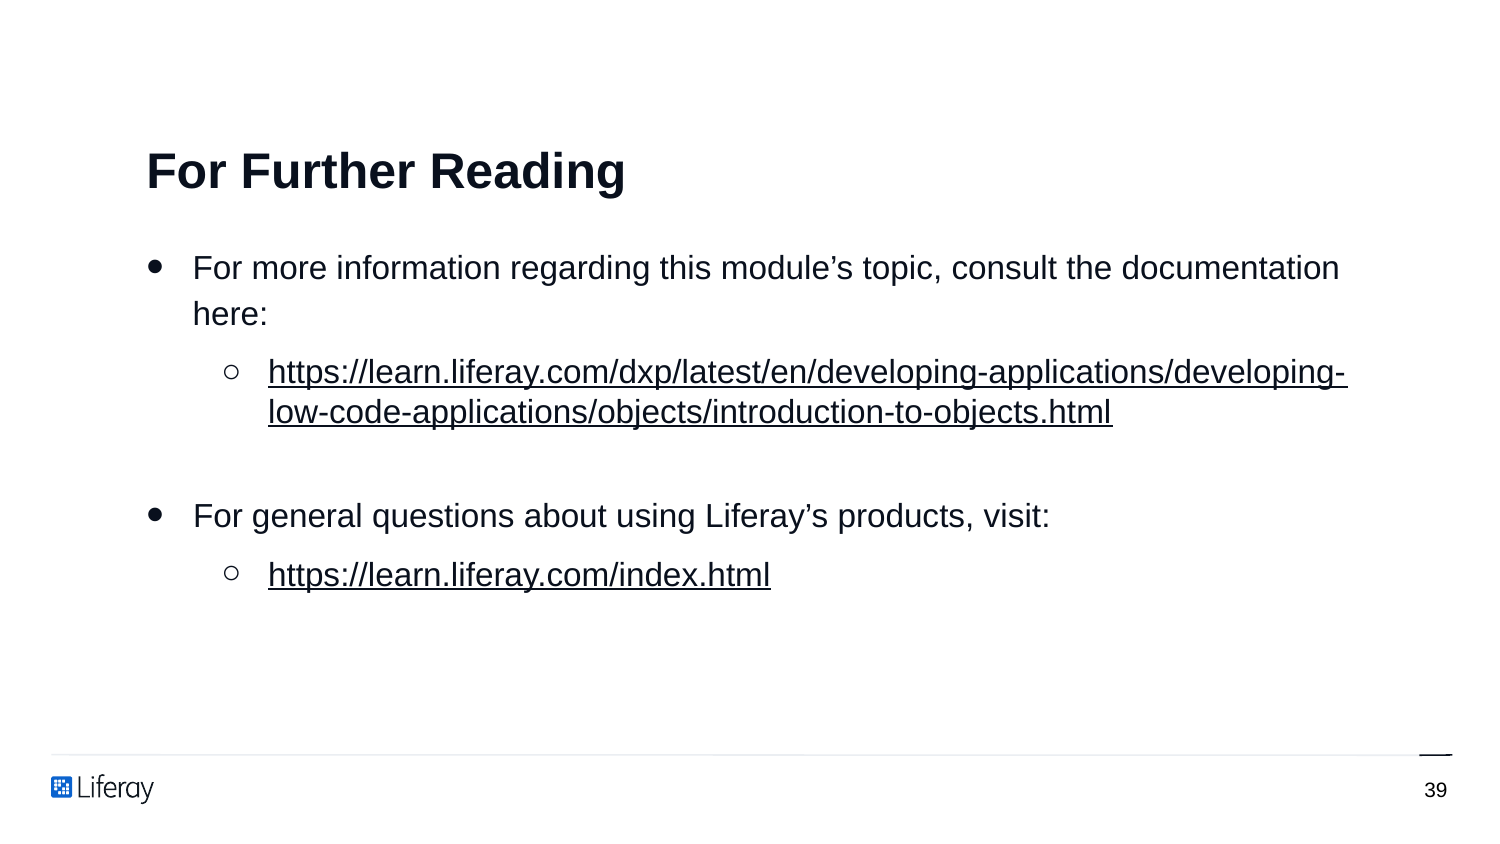

# For Further Reading
For more information regarding this module’s topic, consult the documentation here:
https://learn.liferay.com/dxp/latest/en/developing-applications/developing-low-code-applications/objects/introduction-to-objects.html
For general questions about using Liferay’s products, visit:
https://learn.liferay.com/index.html